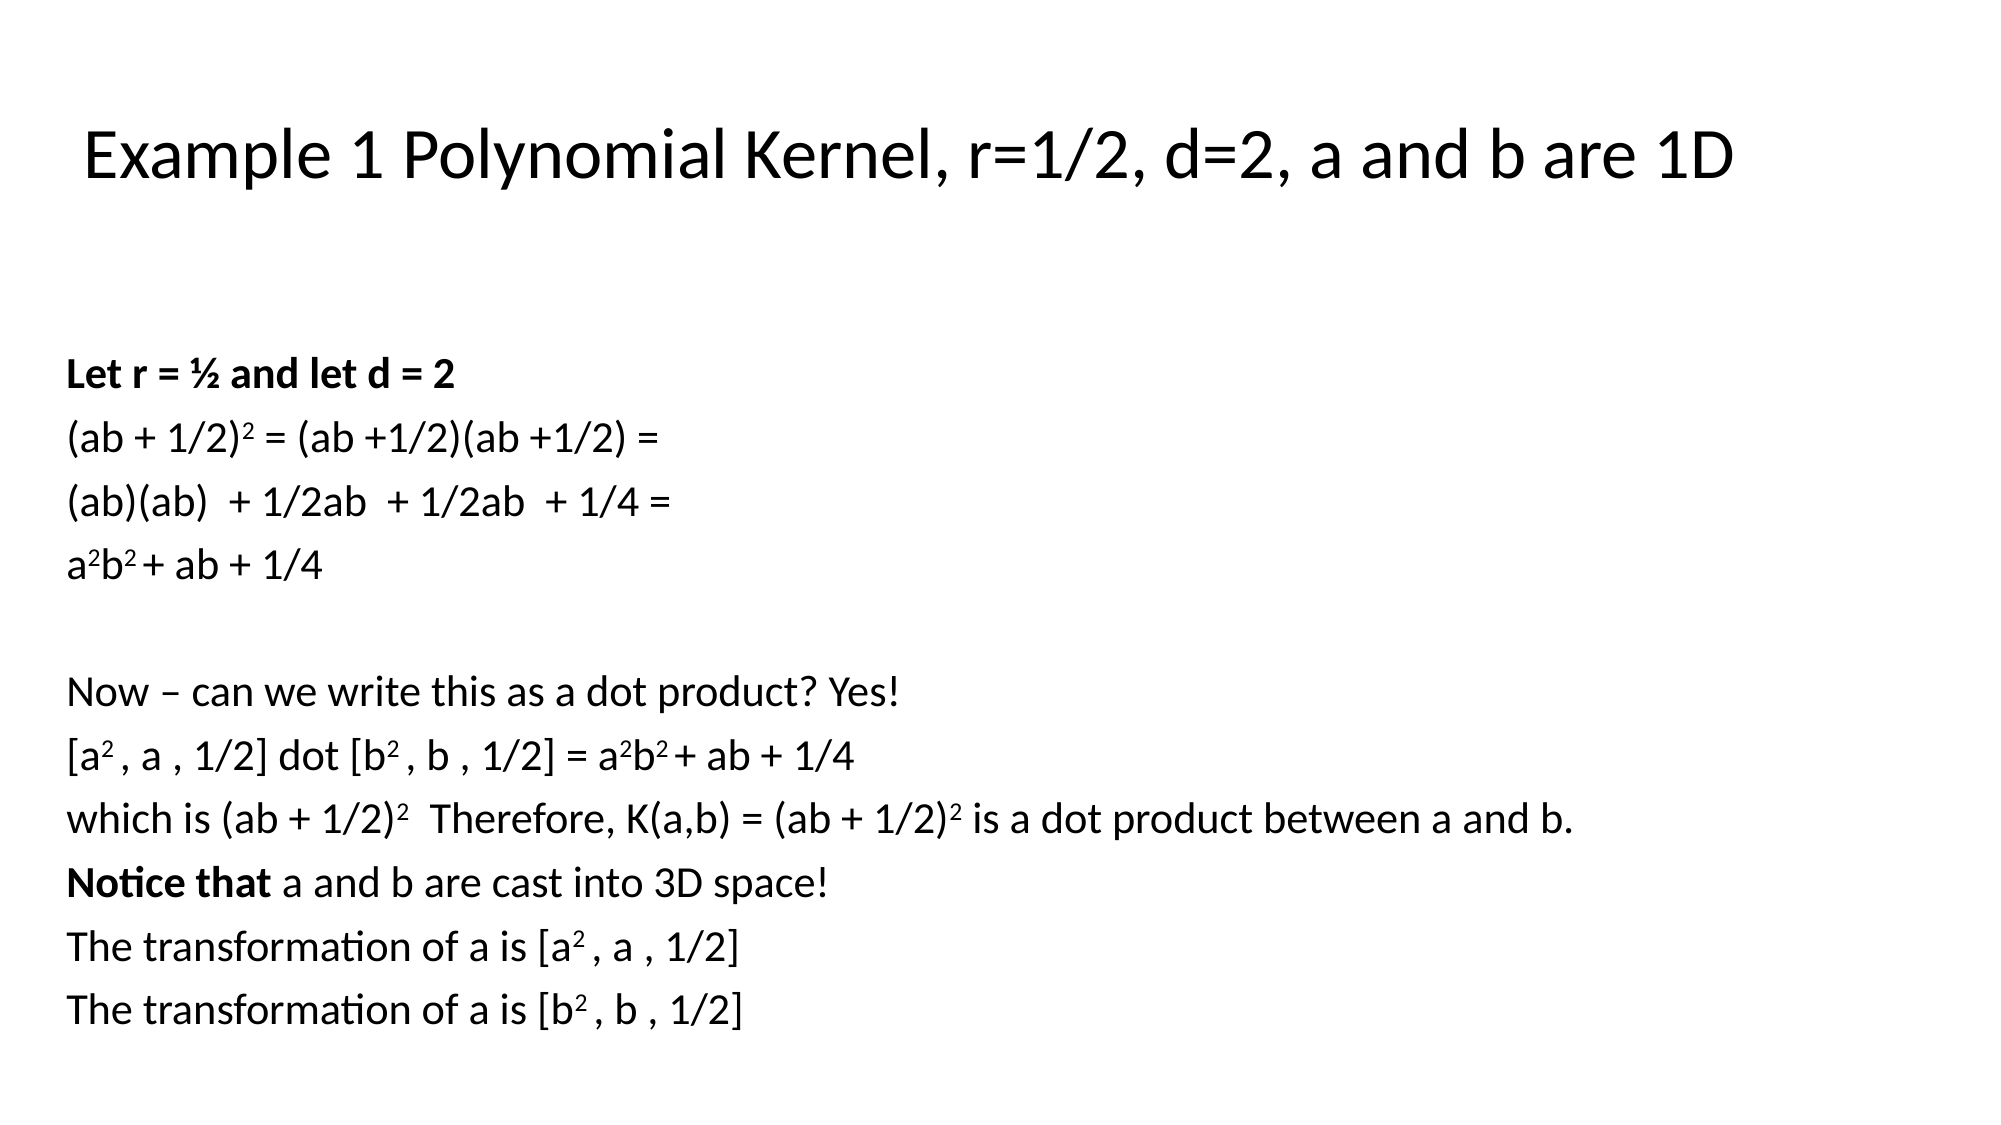

# Example 1 Polynomial Kernel, r=1/2, d=2, a and b are 1D
Let r = ½ and let d = 2
(ab + 1/2)2 = (ab +1/2)(ab +1/2) =
(ab)(ab)  + 1/2ab  + 1/2ab  + 1/4 =
a2b2 + ab + 1/4

Now – can we write this as a dot product? Yes!
[a2 , a , 1/2] dot [b2 , b , 1/2] = a2b2 + ab + 1/4
which is (ab + 1/2)2  Therefore, K(a,b) = (ab + 1/2)2 is a dot product between a and b.
Notice that a and b are cast into 3D space!
The transformation of a is [a2 , a , 1/2]
The transformation of a is [b2 , b , 1/2]